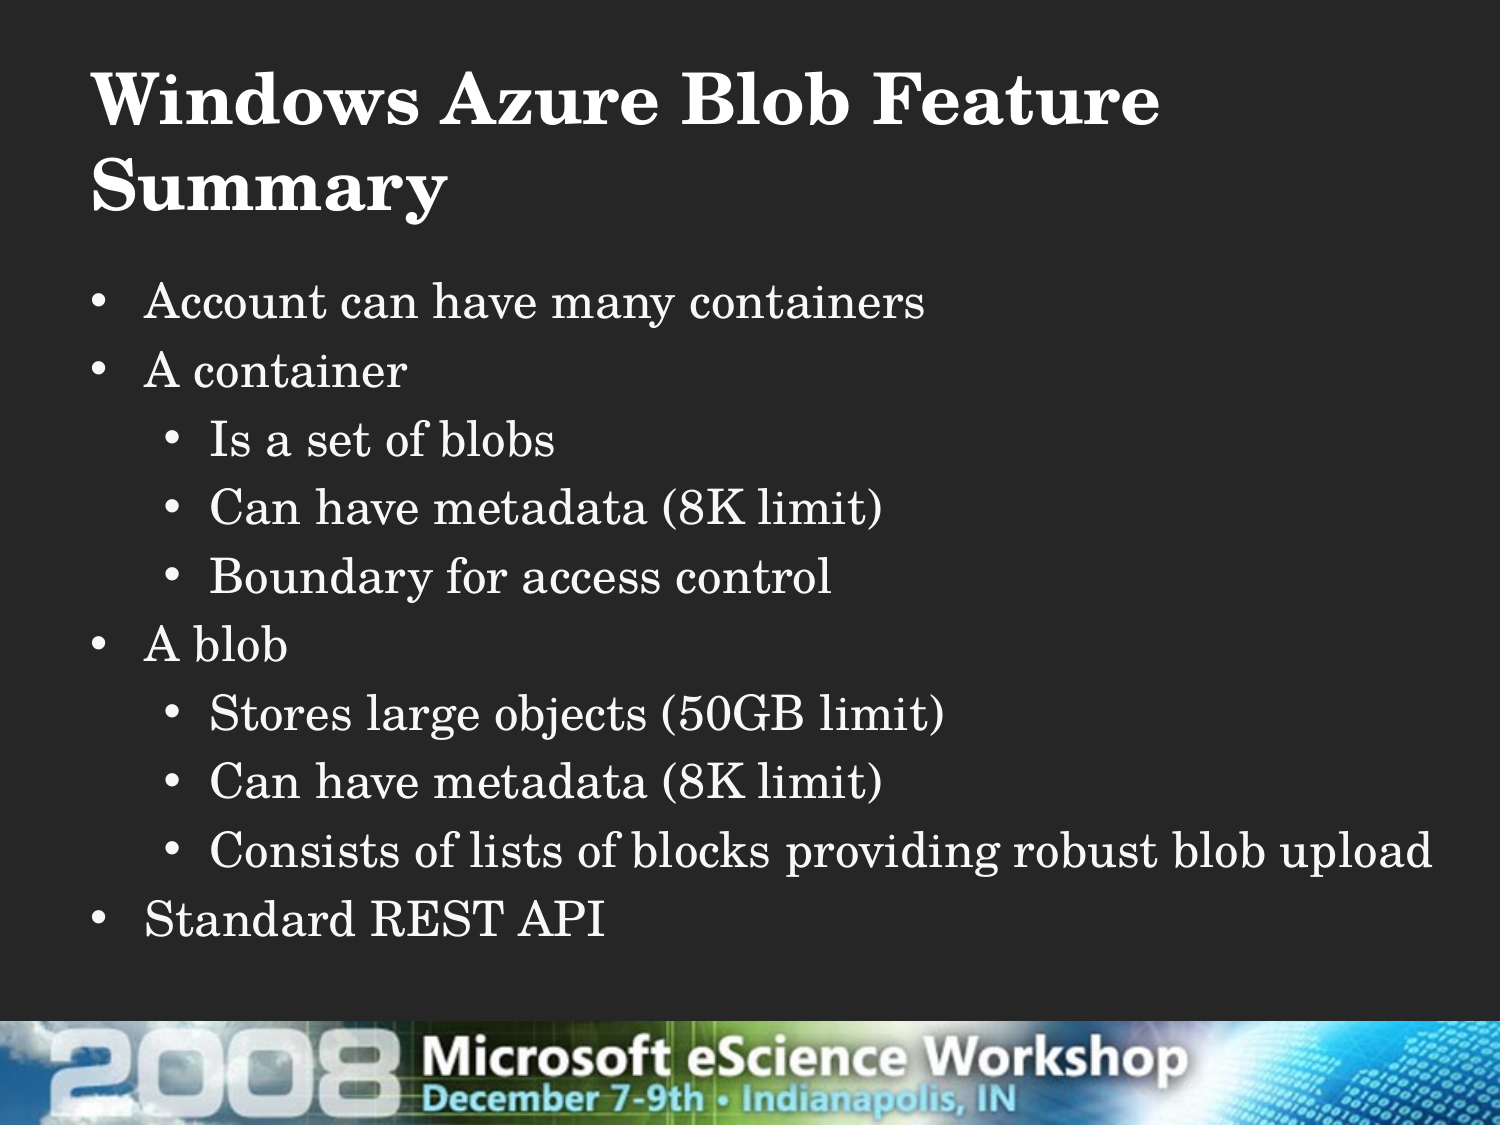

# Windows Azure Blob Feature Summary
Account can have many containers
A container
Is a set of blobs
Can have metadata (8K limit)
Boundary for access control
A blob
Stores large objects (50GB limit)
Can have metadata (8K limit)
Consists of lists of blocks providing robust blob upload
Standard REST API